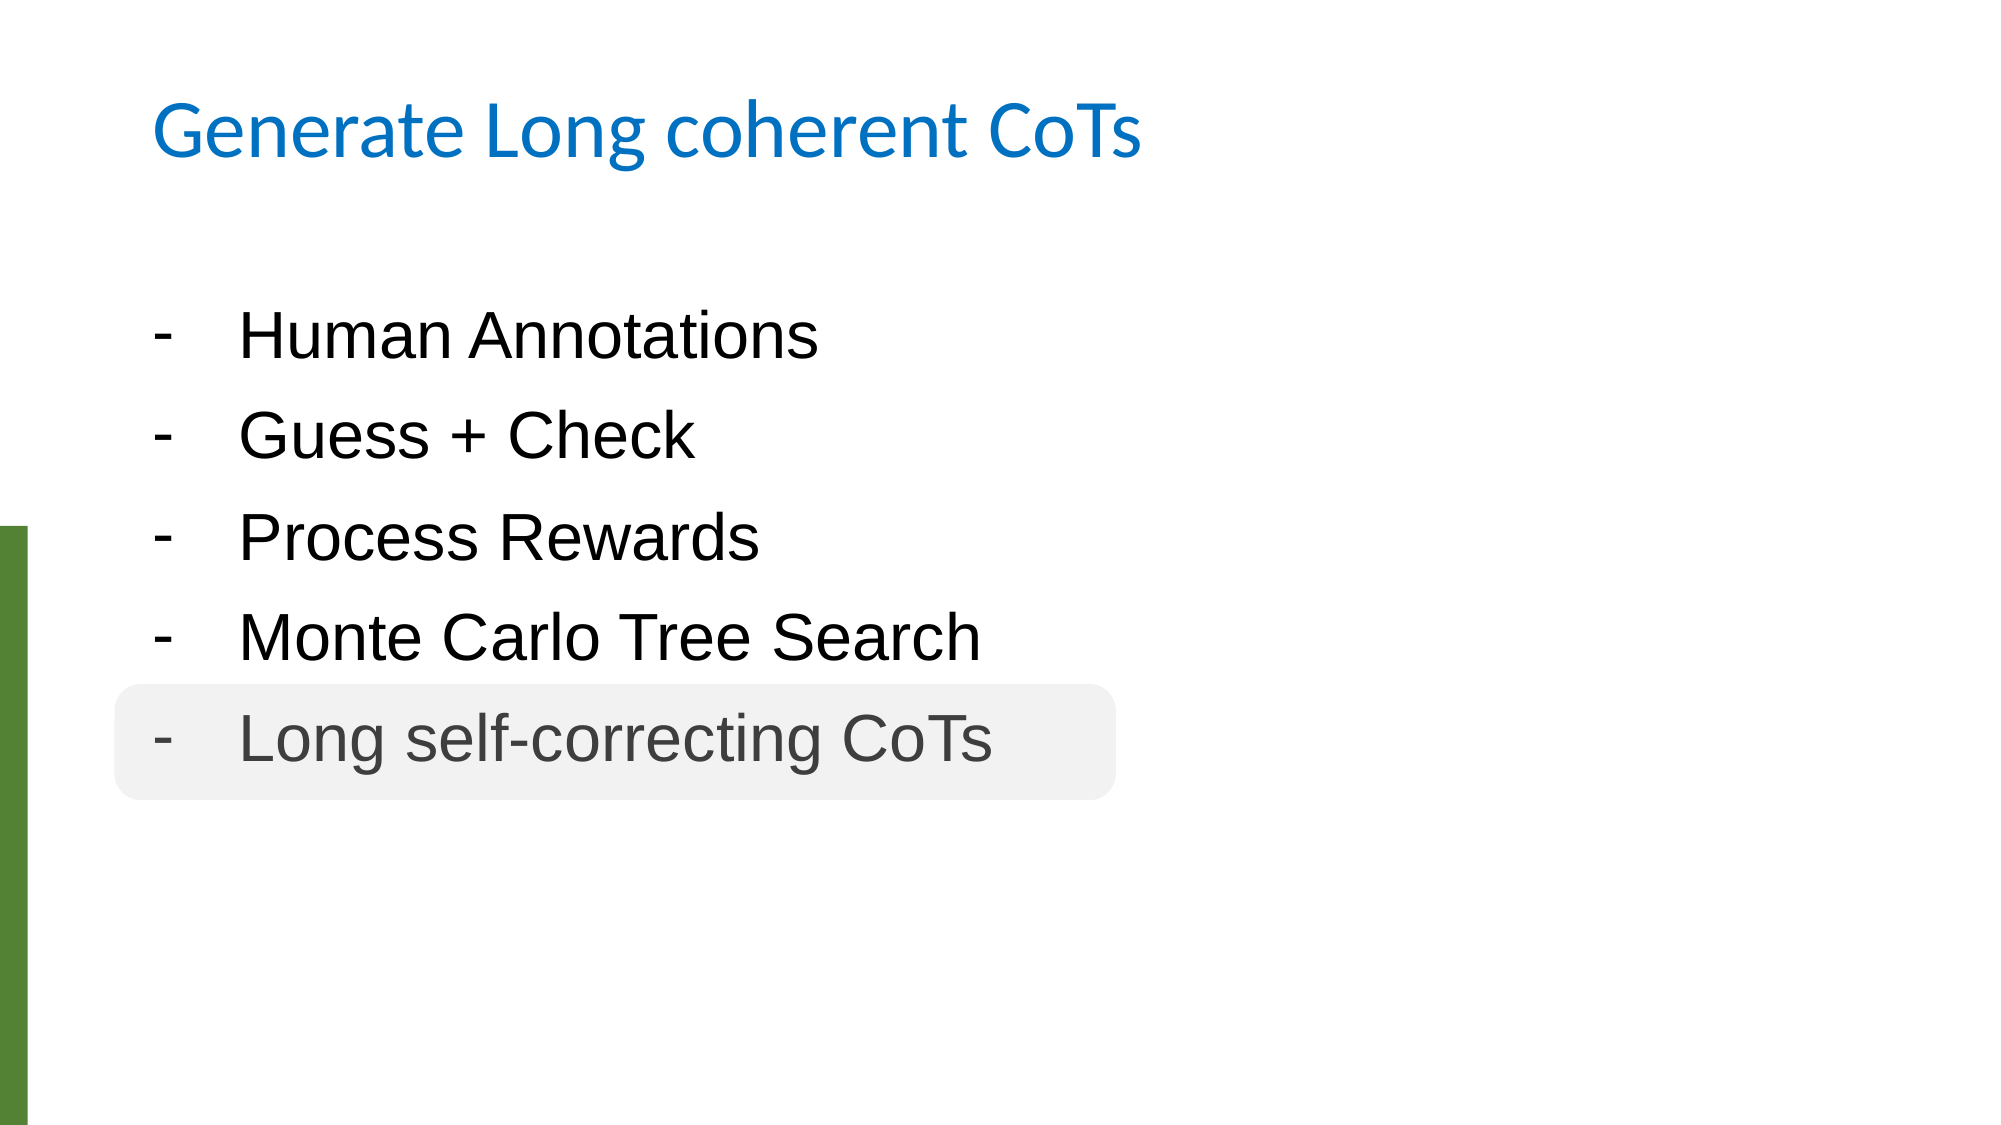

# Generate Long coherent CoTs
Human Annotations
Guess + Check
Process Rewards
Monte Carlo Tree Search
Long self-correcting CoTs